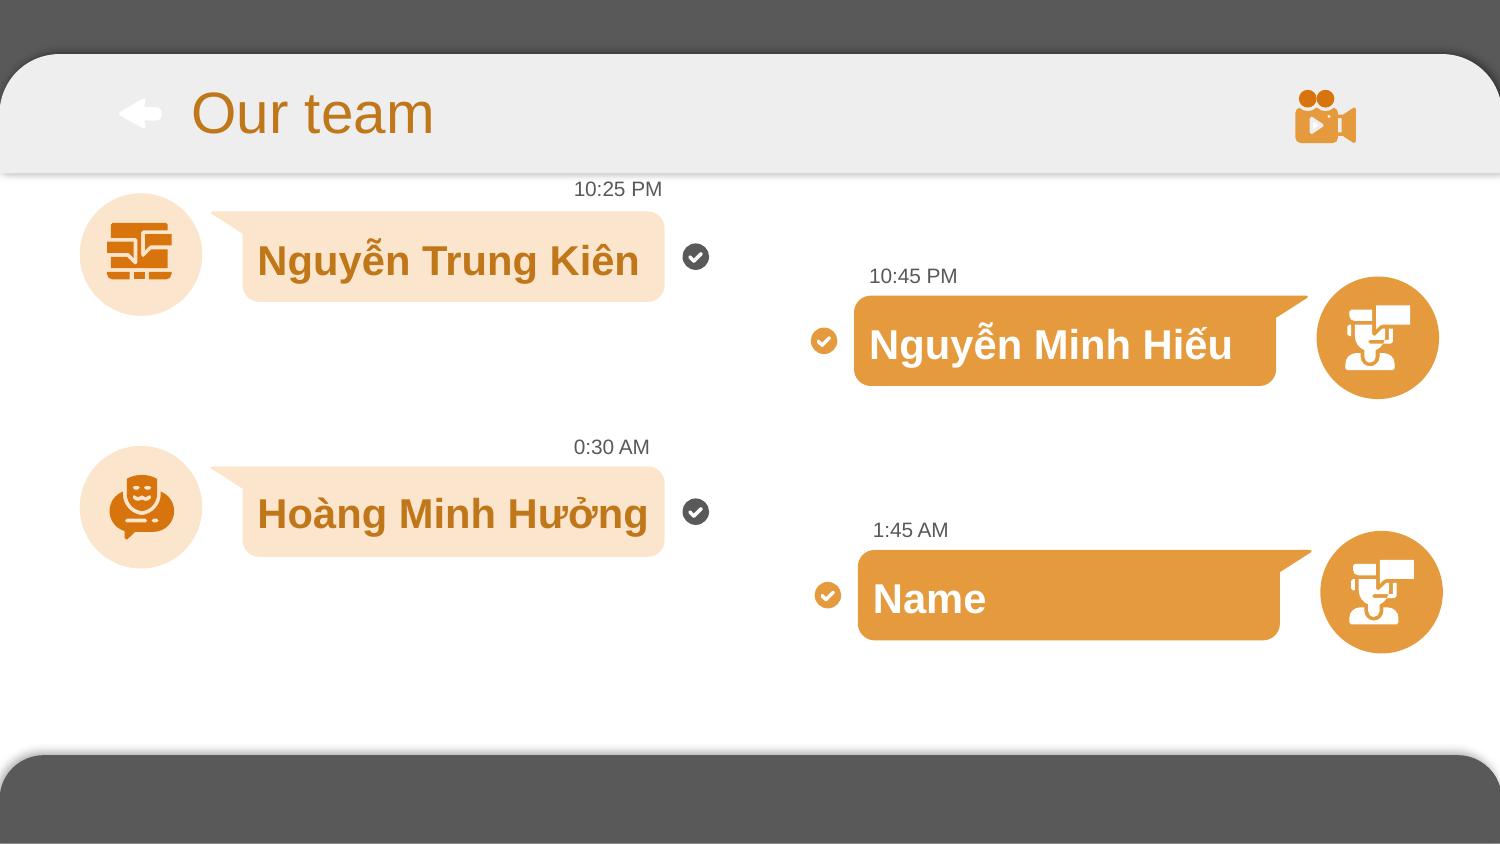

# Our team

10:25 PM

11:25 AM
Nguyễn Trung Kiên

10:45 PM

Nguyễn Minh Hiếu

0:30 AM

Hoàng Minh Hưởng

1:45 AM

Name